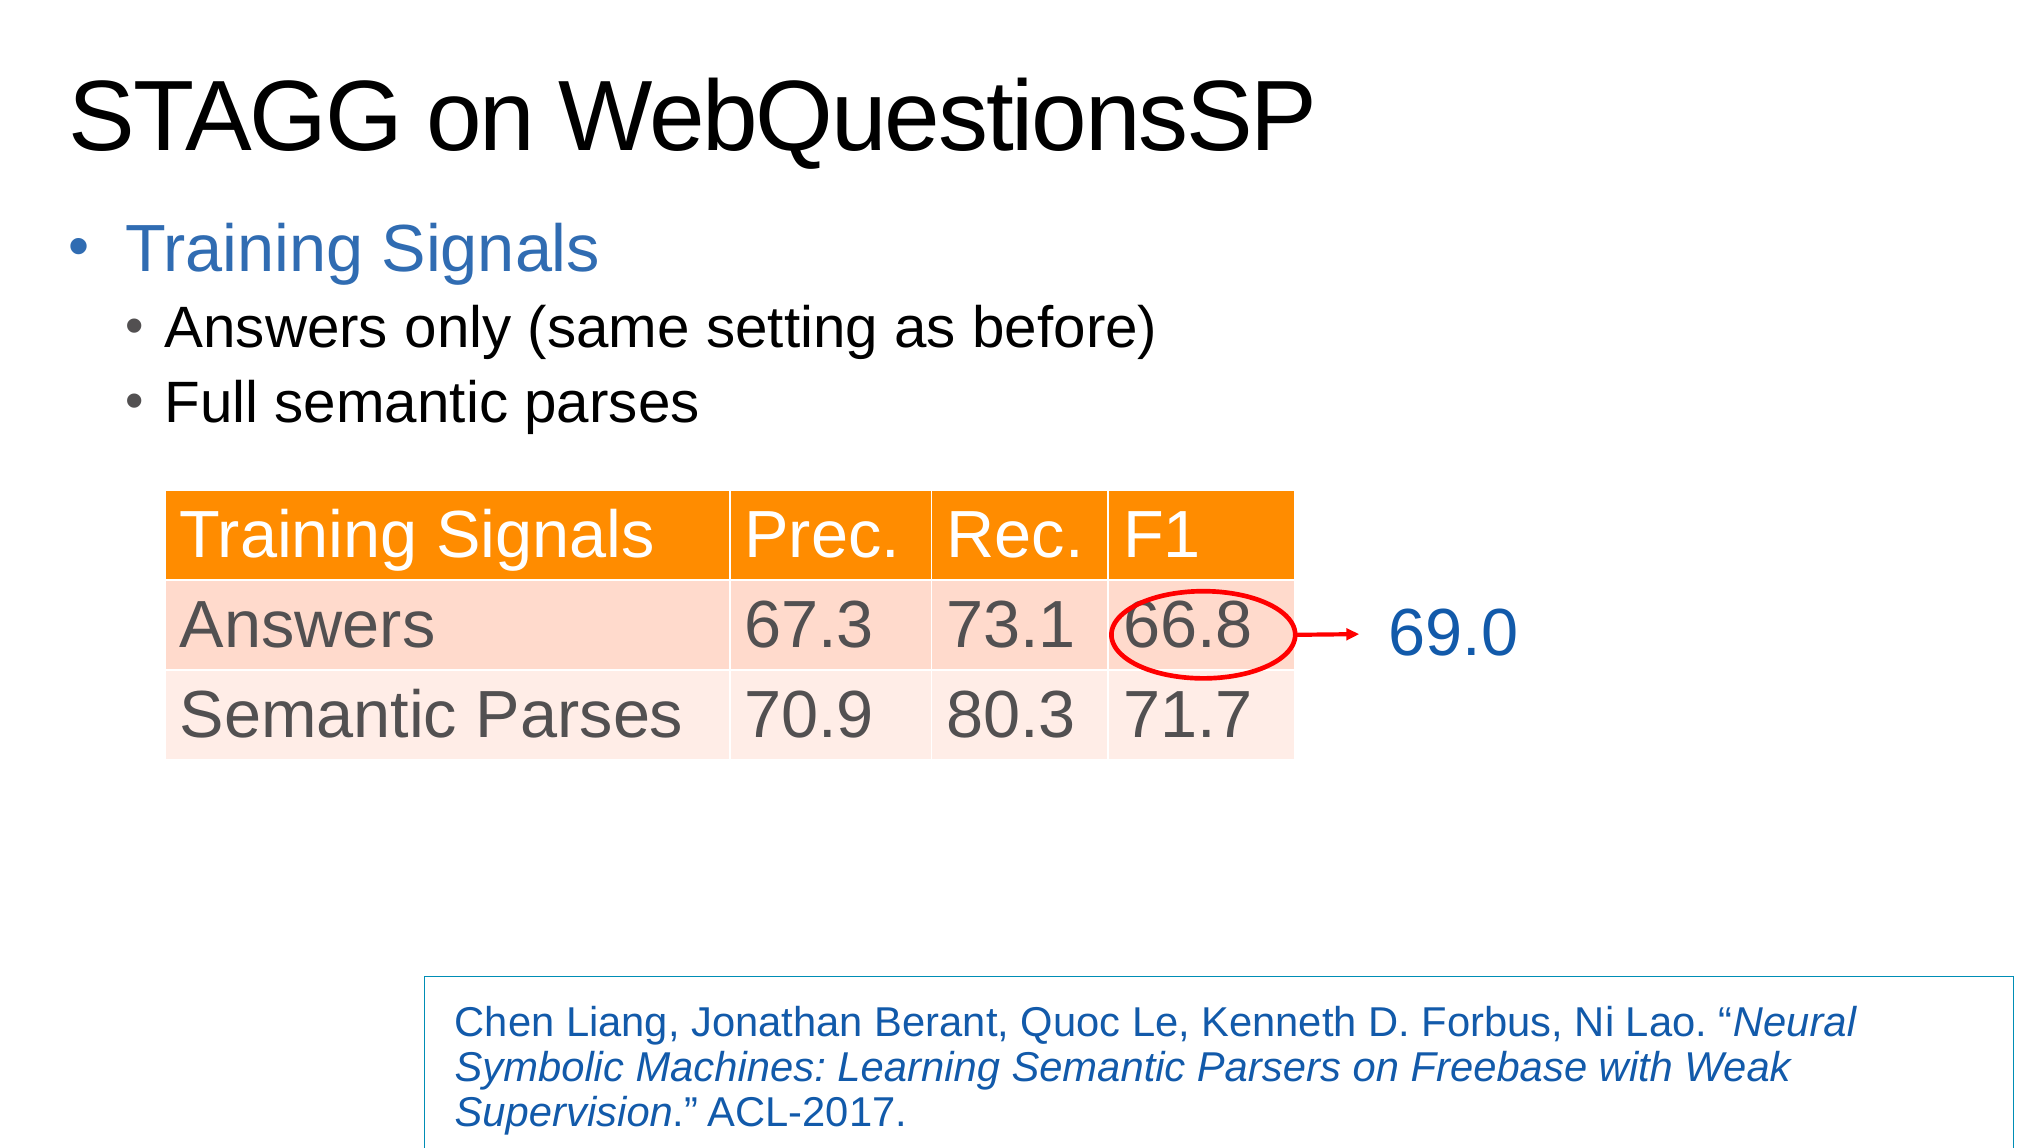

# STAGG on WebQuestionsSP
Training Signals
Answers only (same setting as before)
Full semantic parses
| Training Signals | Prec. | Rec. | F1 |
| --- | --- | --- | --- |
| Answers | 67.3 | 73.1 | 66.8 |
| Semantic Parses | 70.9 | 80.3 | 71.7 |
69.0

Chen Liang, Jonathan Berant, Quoc Le, Kenneth D. Forbus, Ni Lao. “Neural Symbolic Machines: Learning Semantic Parsers on Freebase with Weak Supervision.” ACL-2017.